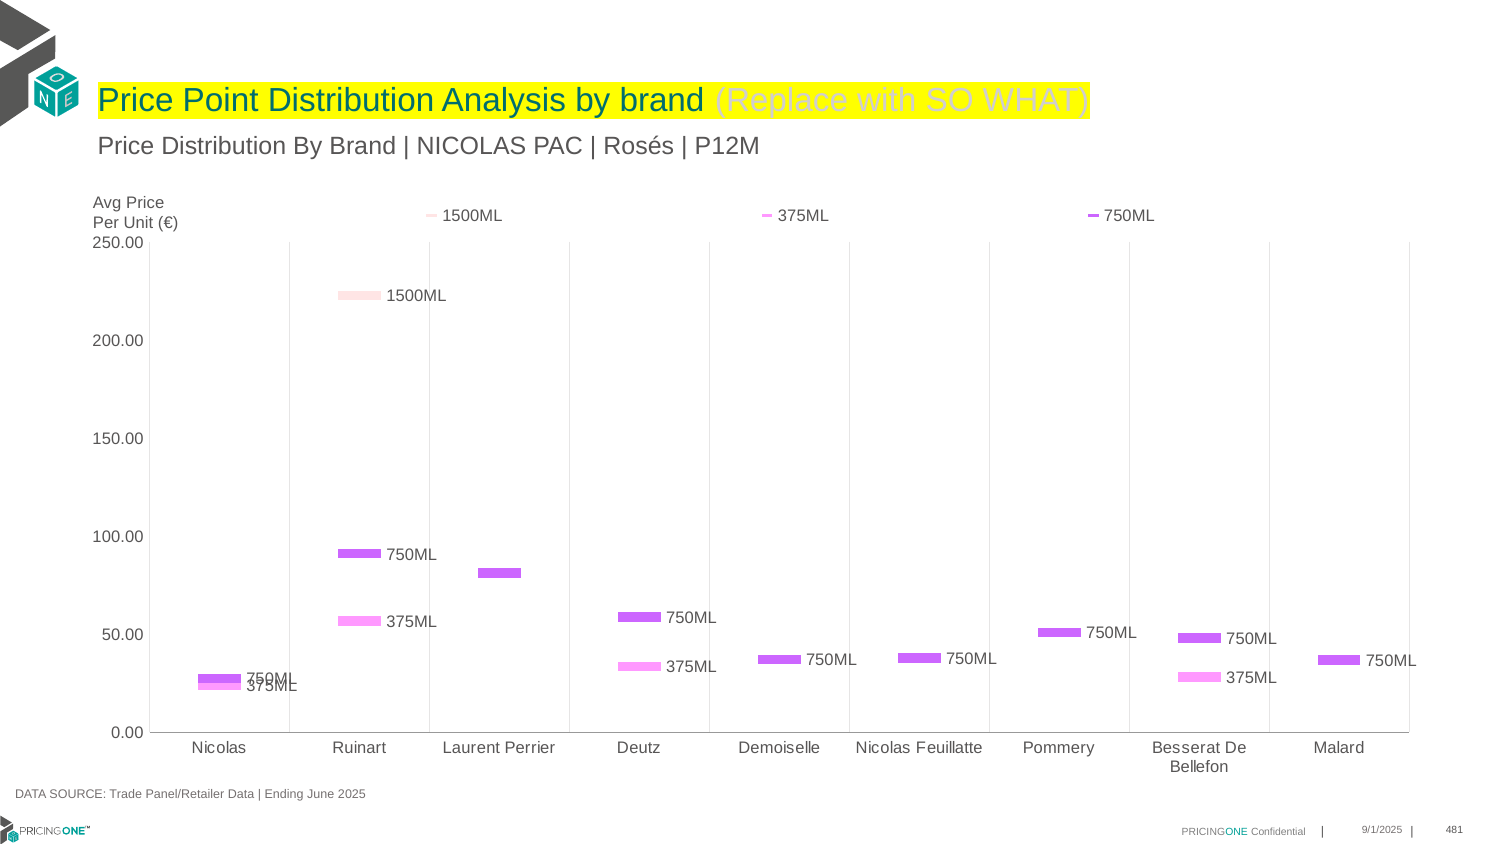

# Price Point Distribution Analysis by brand (Replace with SO WHAT)
Price Distribution By Brand | NICOLAS PAC | Rosés | P12M

### Chart

| Category | 1500ML | 375ML | 750ML |
|---|---|---|---|
| Nicolas | None | 23.9227 | 27.5838 |
| Ruinart | 222.6316 | 56.7151 | 91.0749 |
| Laurent Perrier | None | None | 81.2629 |
| Deutz | None | 33.4916 | 58.7477 |
| Demoiselle | None | None | 37.2483 |
| Nicolas Feuillatte | None | None | 37.9467 |
| Pommery | None | None | 50.9331 |
| Besserat De Bellefon | None | 28.1488 | 48.0562 |
| Malard | None | None | 36.9758 |
Avg Price
Per Unit (€)
DATA SOURCE: Trade Panel/Retailer Data | Ending June 2025
9/1/2025
481